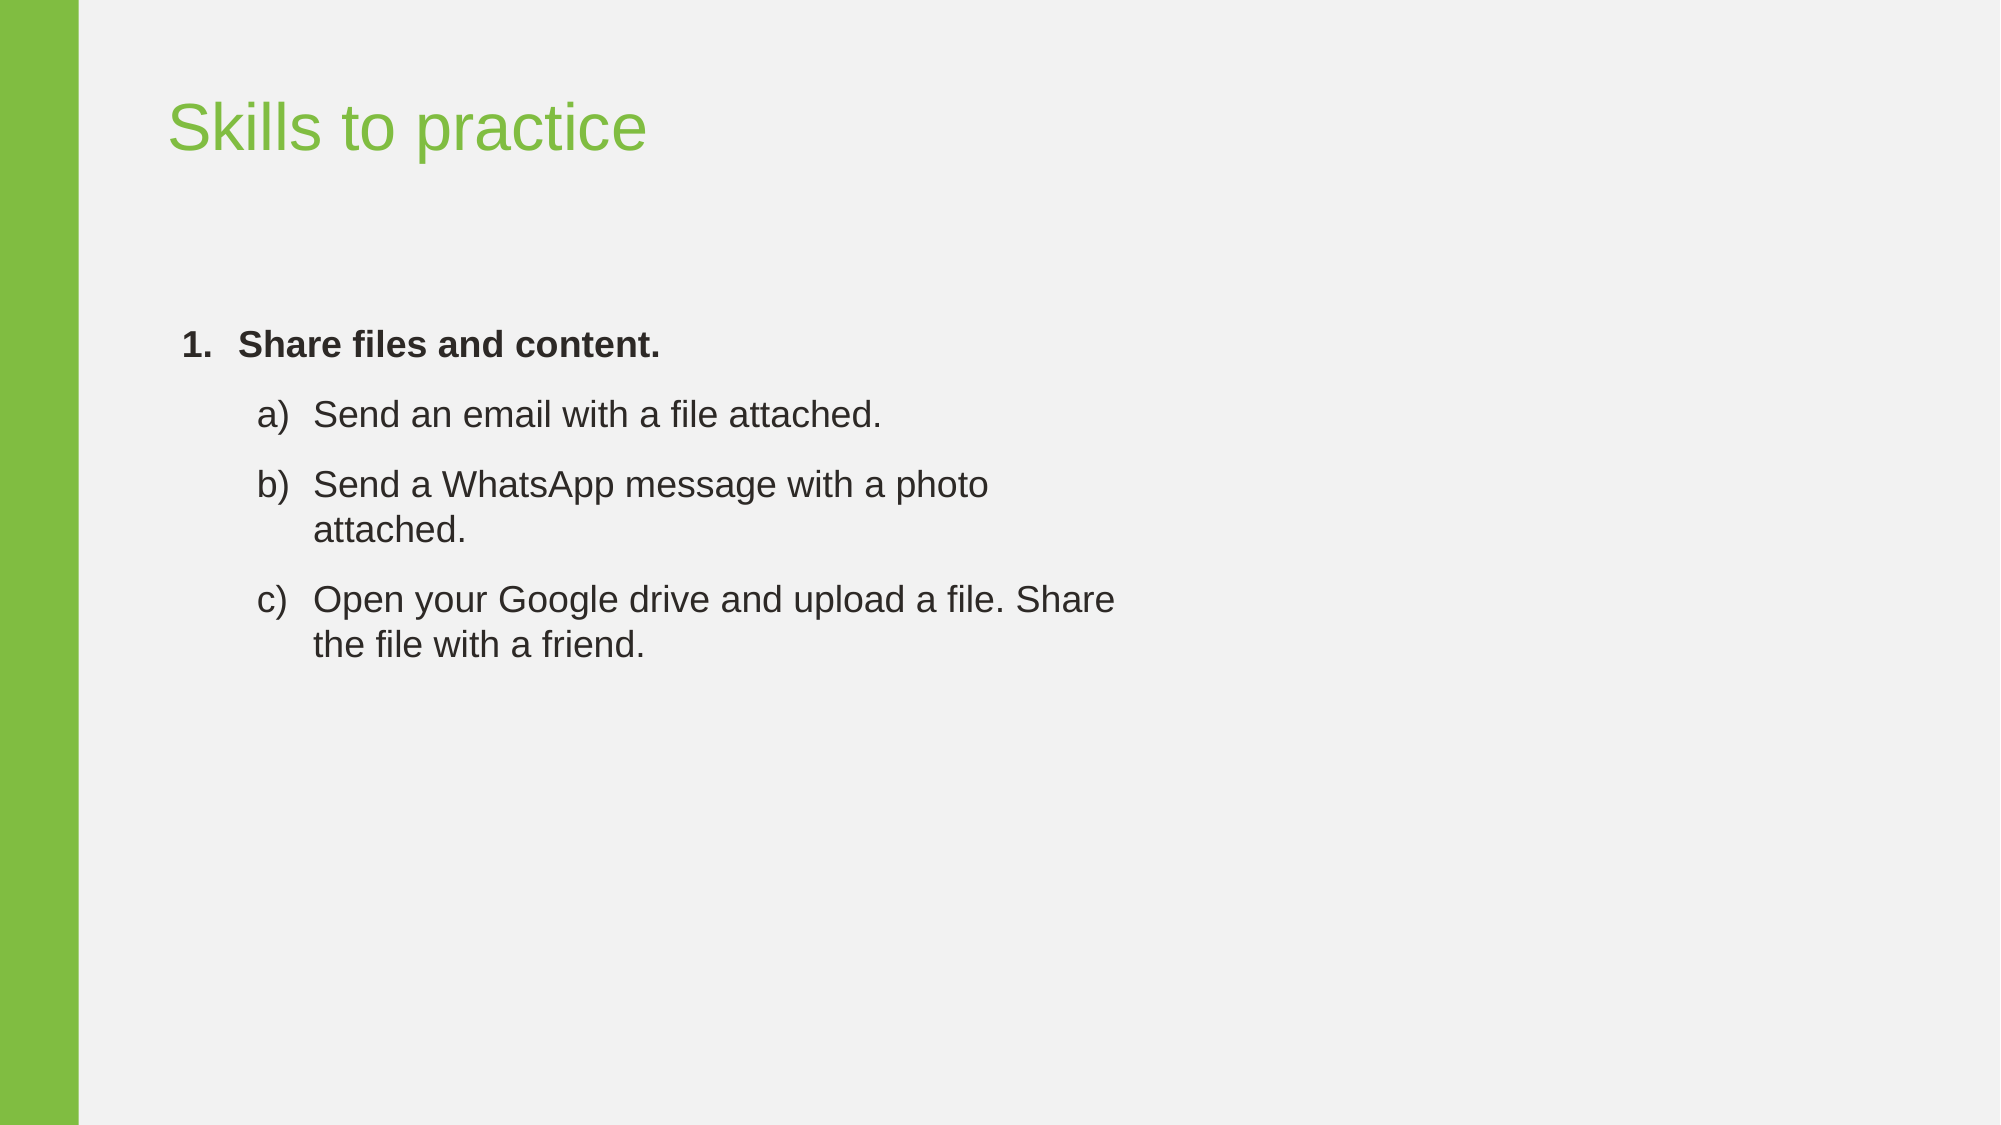

Skills to practice
Share files and content.
Send an email with a file attached.
Send a WhatsApp message with a photo attached.
Open your Google drive and upload a file. Share the file with a friend.